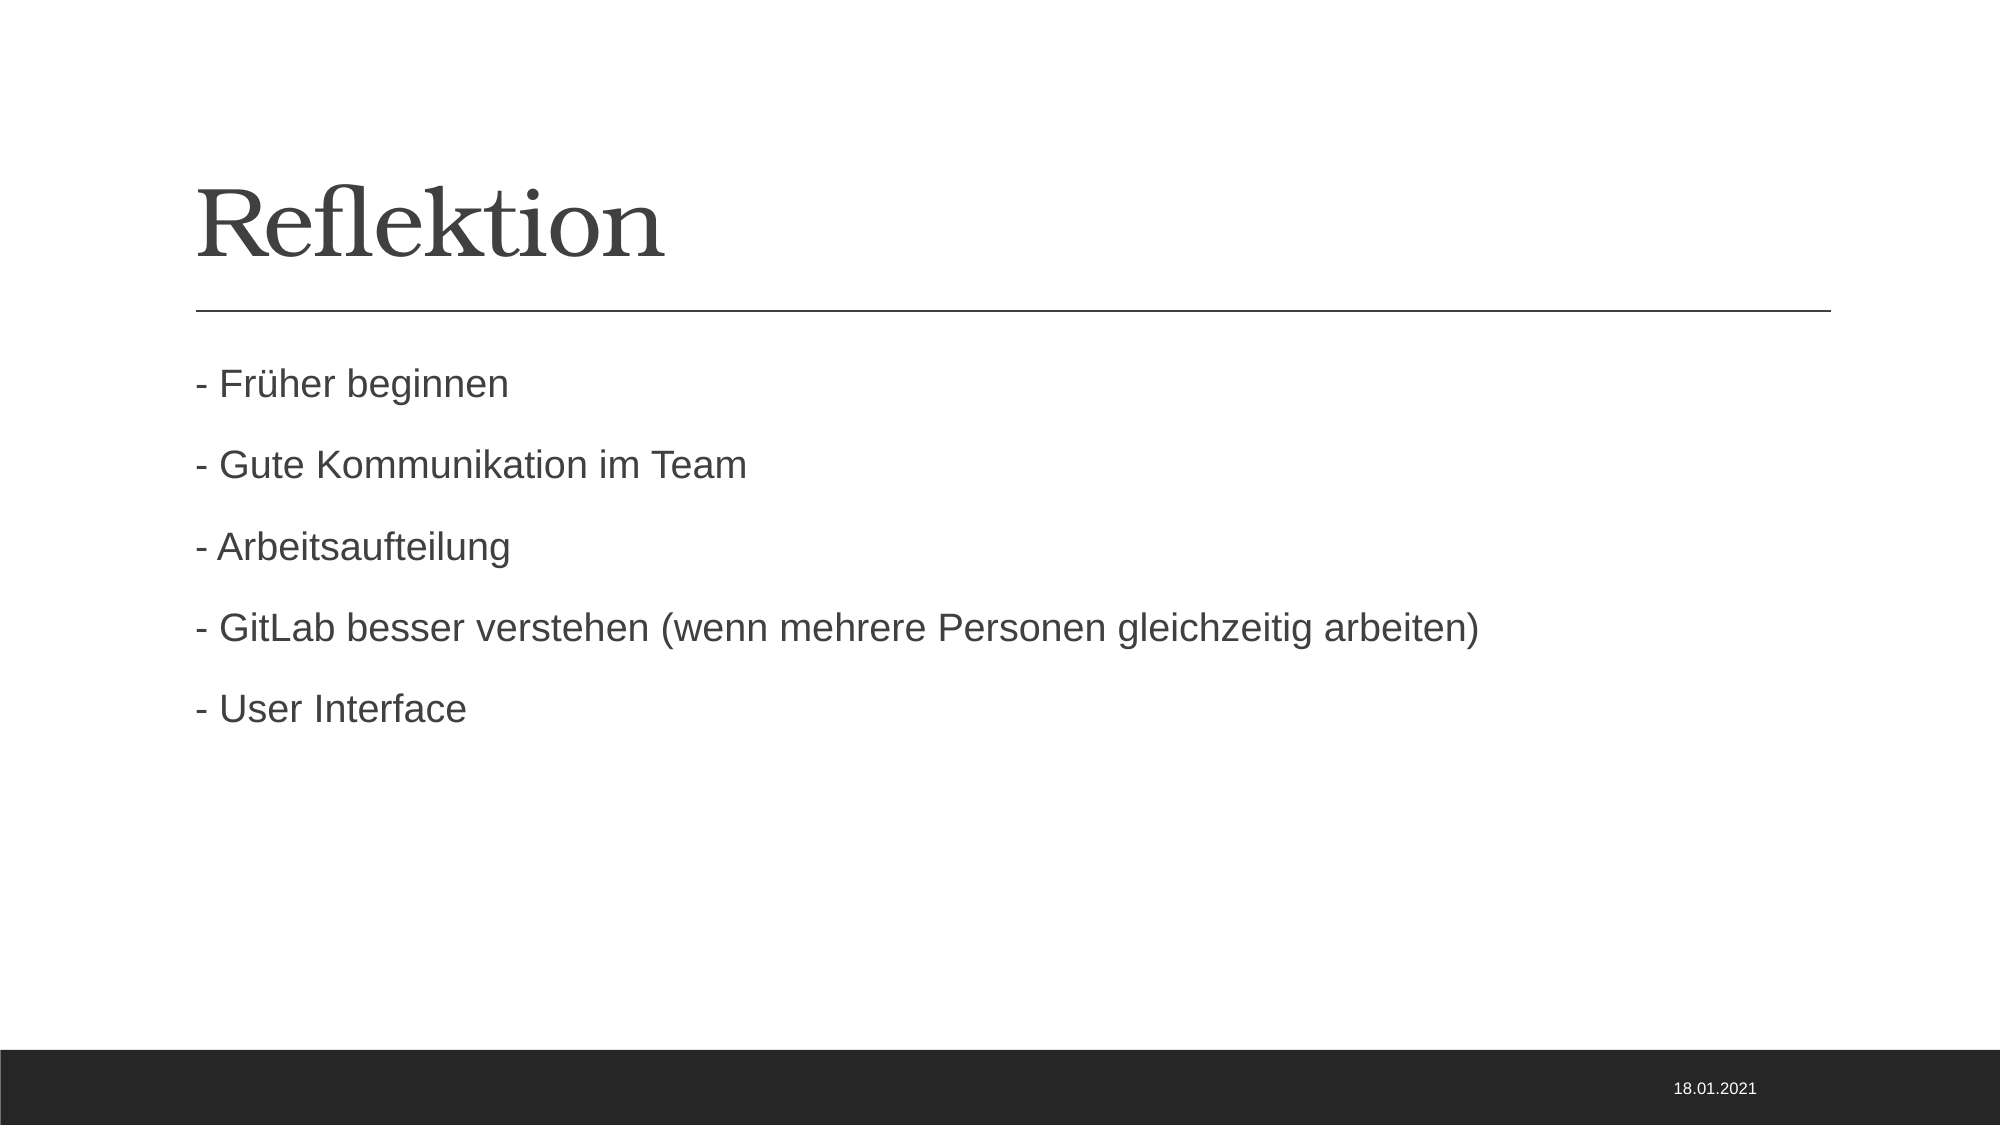

# Reflektion
- Früher beginnen
- Gute Kommunikation im Team
- Arbeitsaufteilung
- GitLab besser verstehen (wenn mehrere Personen gleichzeitig arbeiten)
- User Interface
18.01.2021